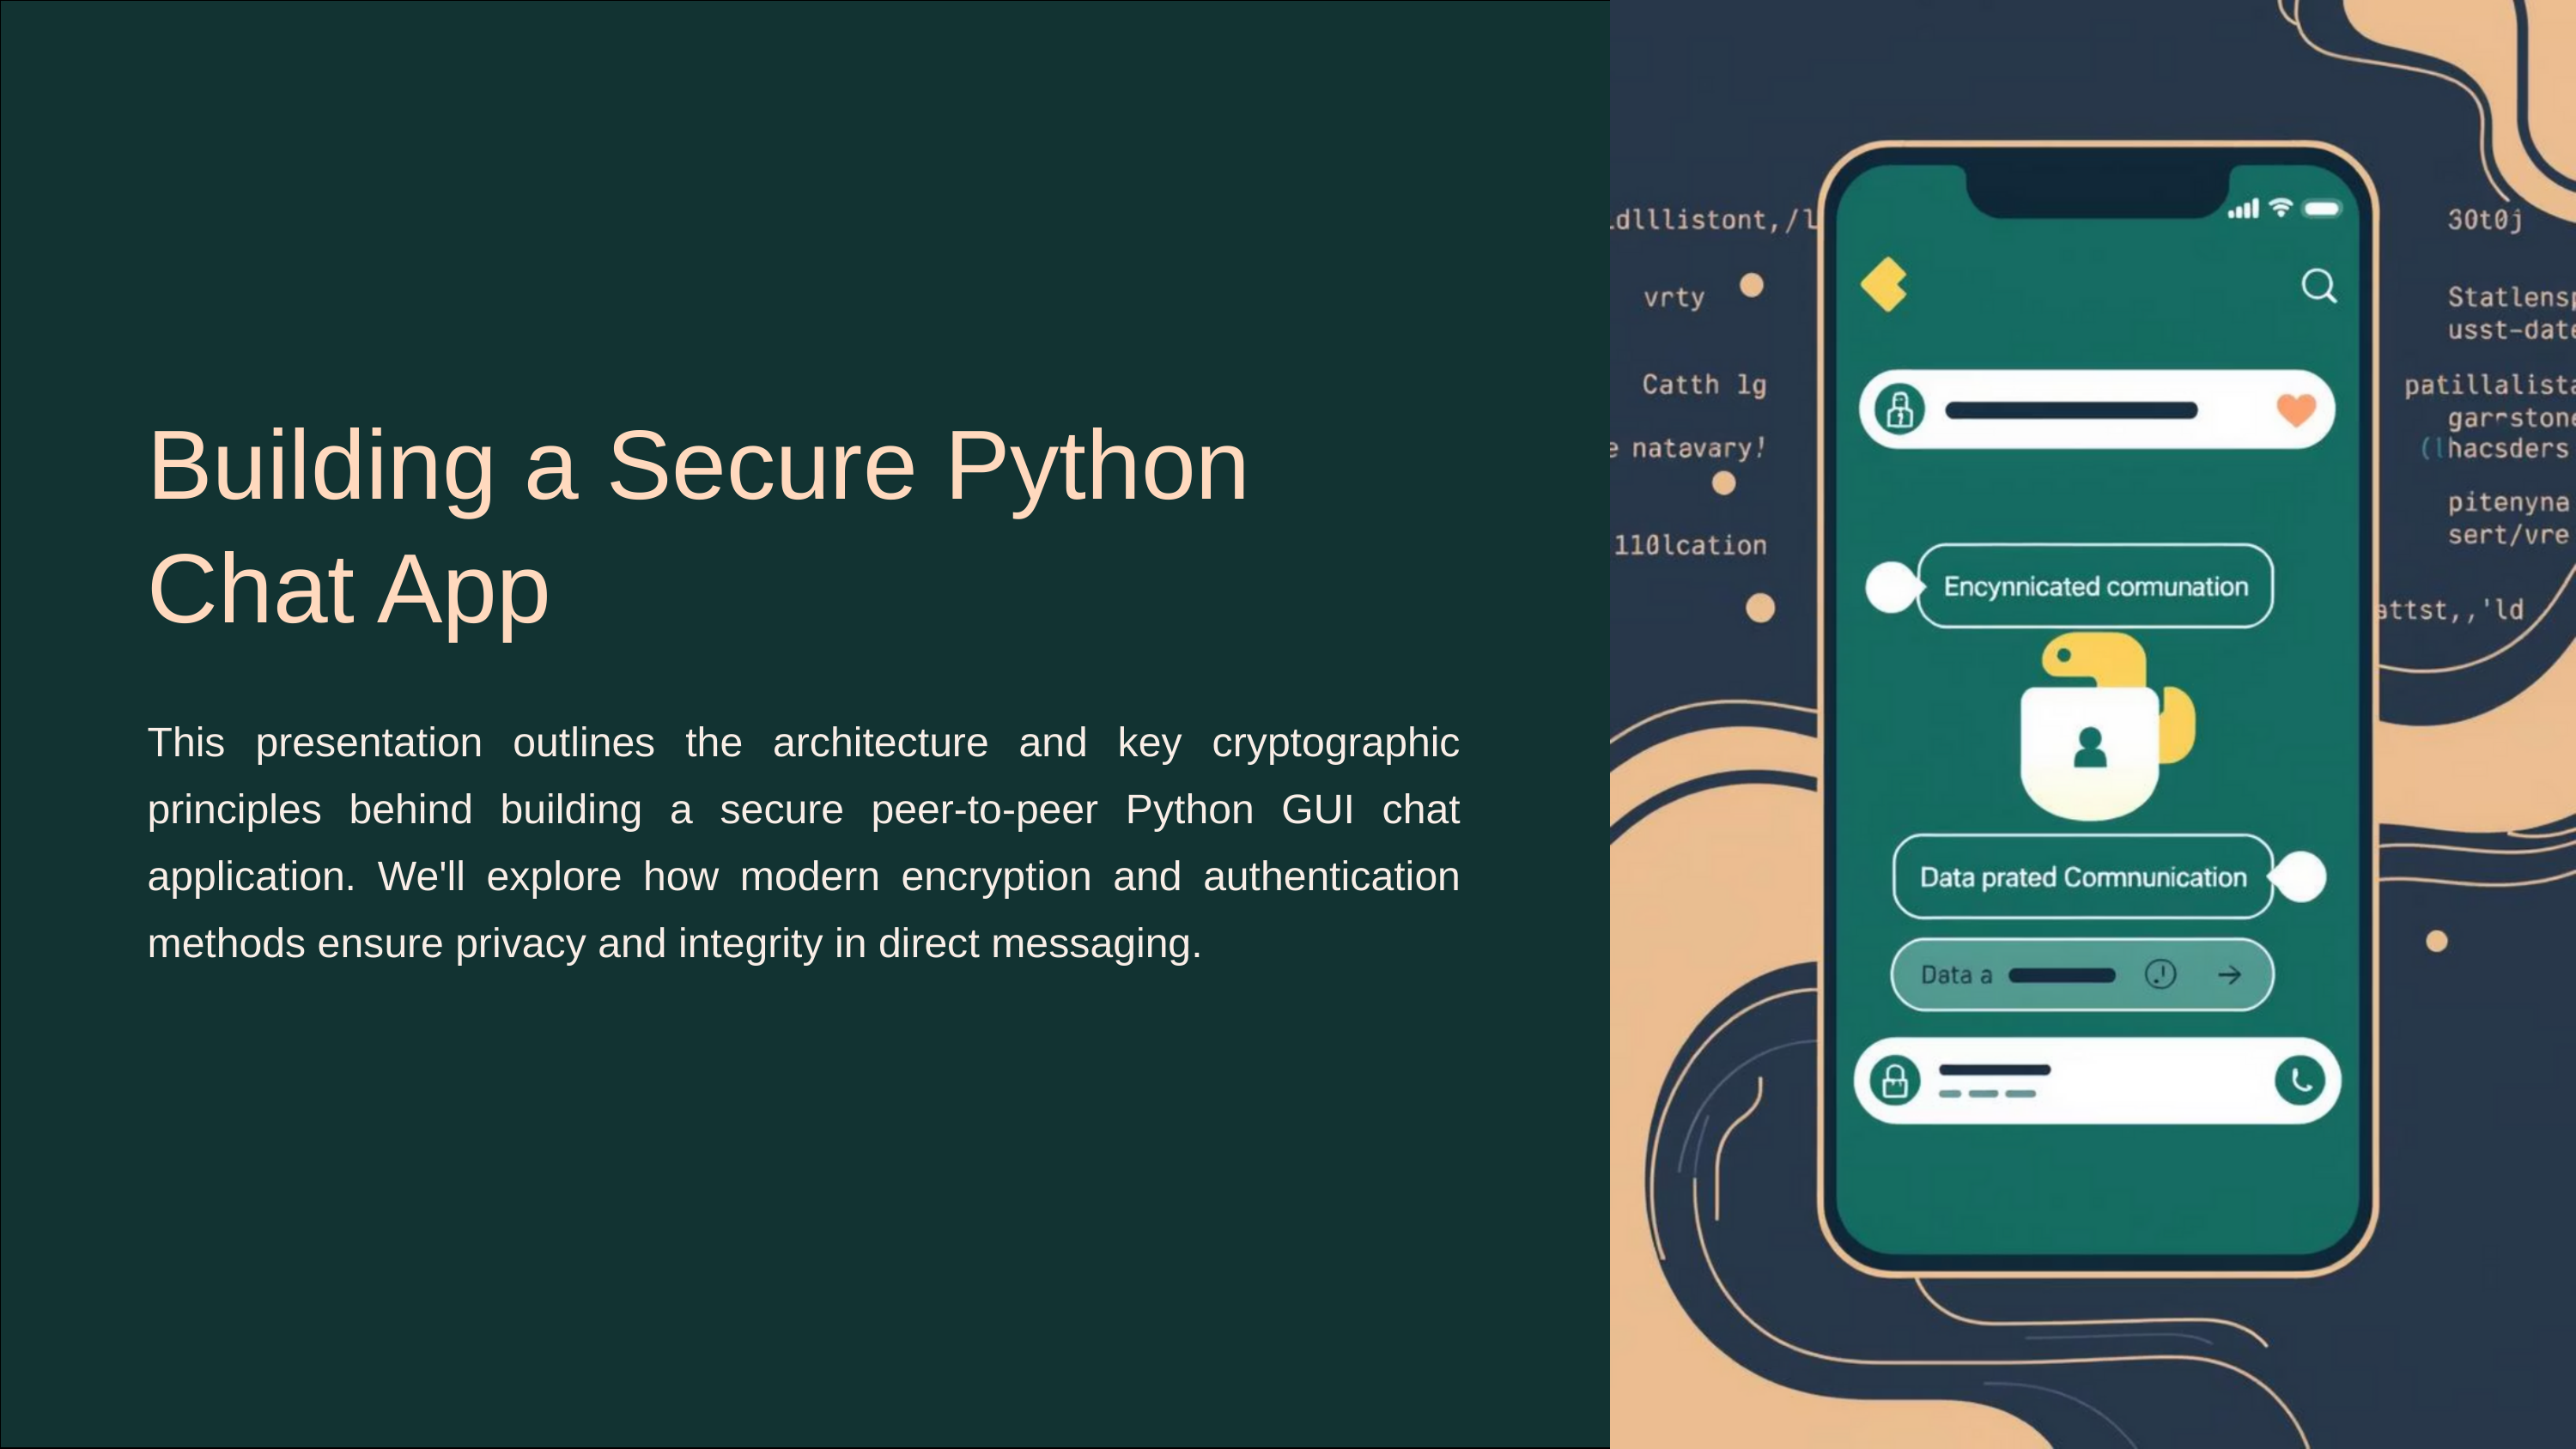

Building a Secure Python Chat App
This presentation outlines the architecture and key cryptographic principles behind building a secure peer-to-peer Python GUI chat application. We'll explore how modern encryption and authentication methods ensure privacy and integrity in direct messaging.